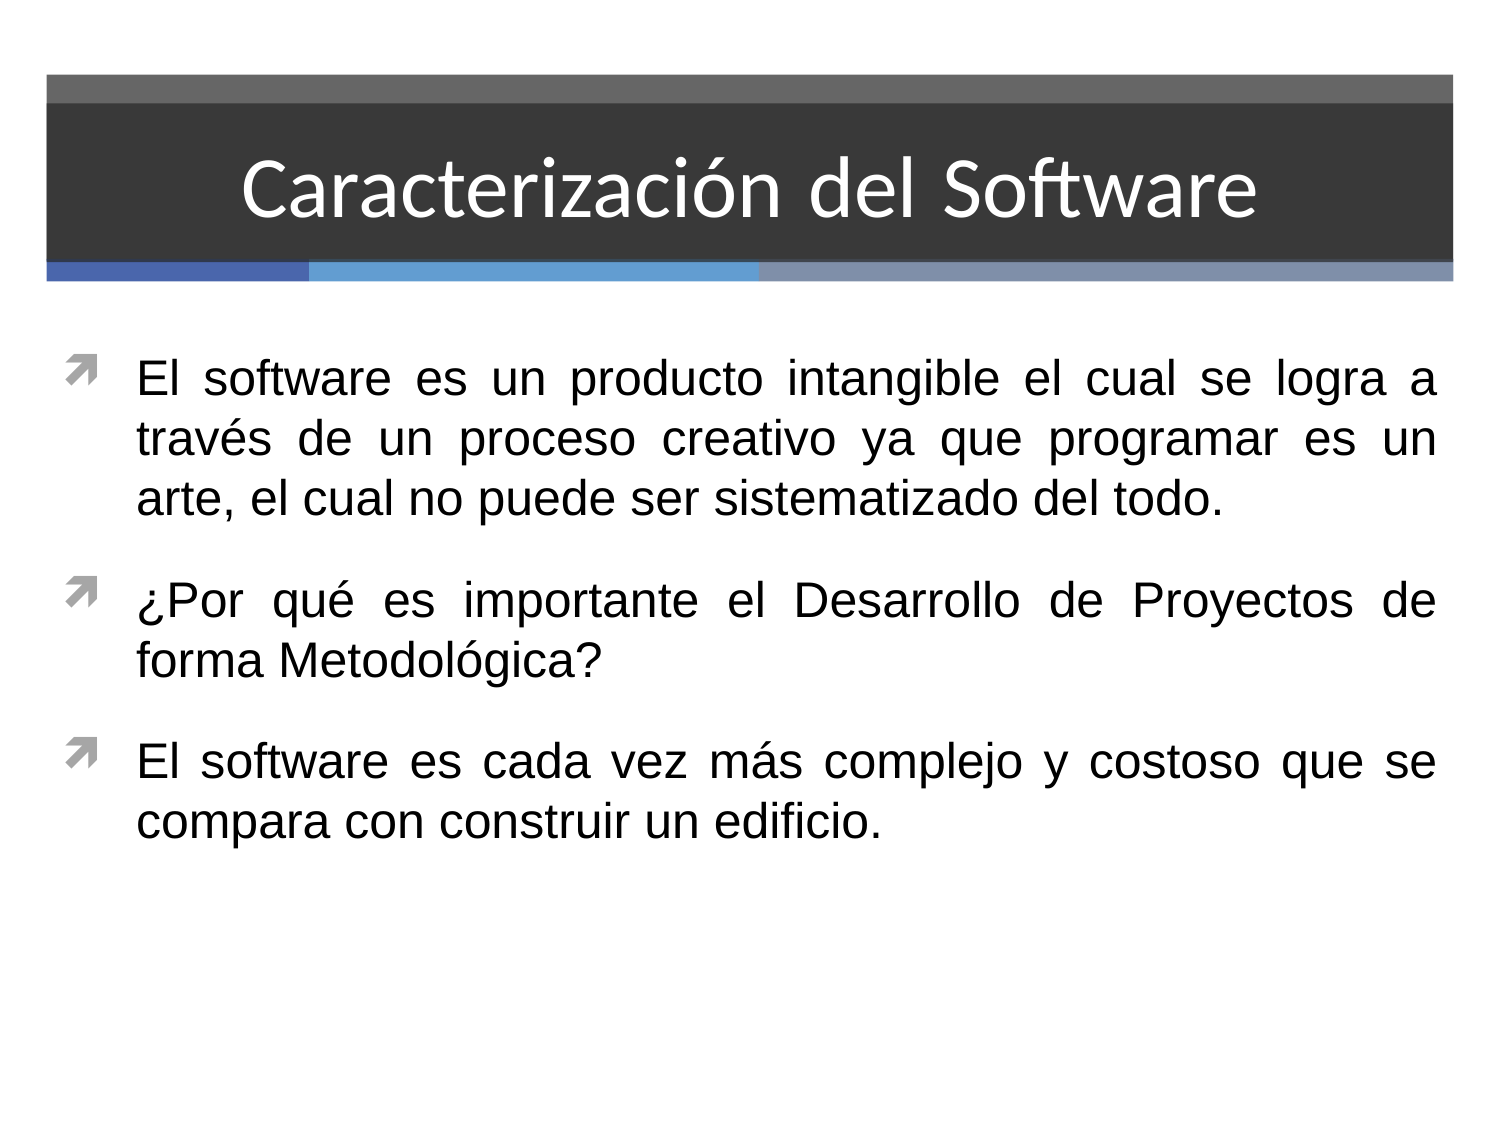

Caracterización del Software
El software es un producto intangible el cual se logra a través de un proceso creativo ya que programar es un arte, el cual no puede ser sistematizado del todo.
¿Por qué es importante el Desarrollo de Proyectos de forma Metodológica?
El software es cada vez más complejo y costoso que se compara con construir un edificio.